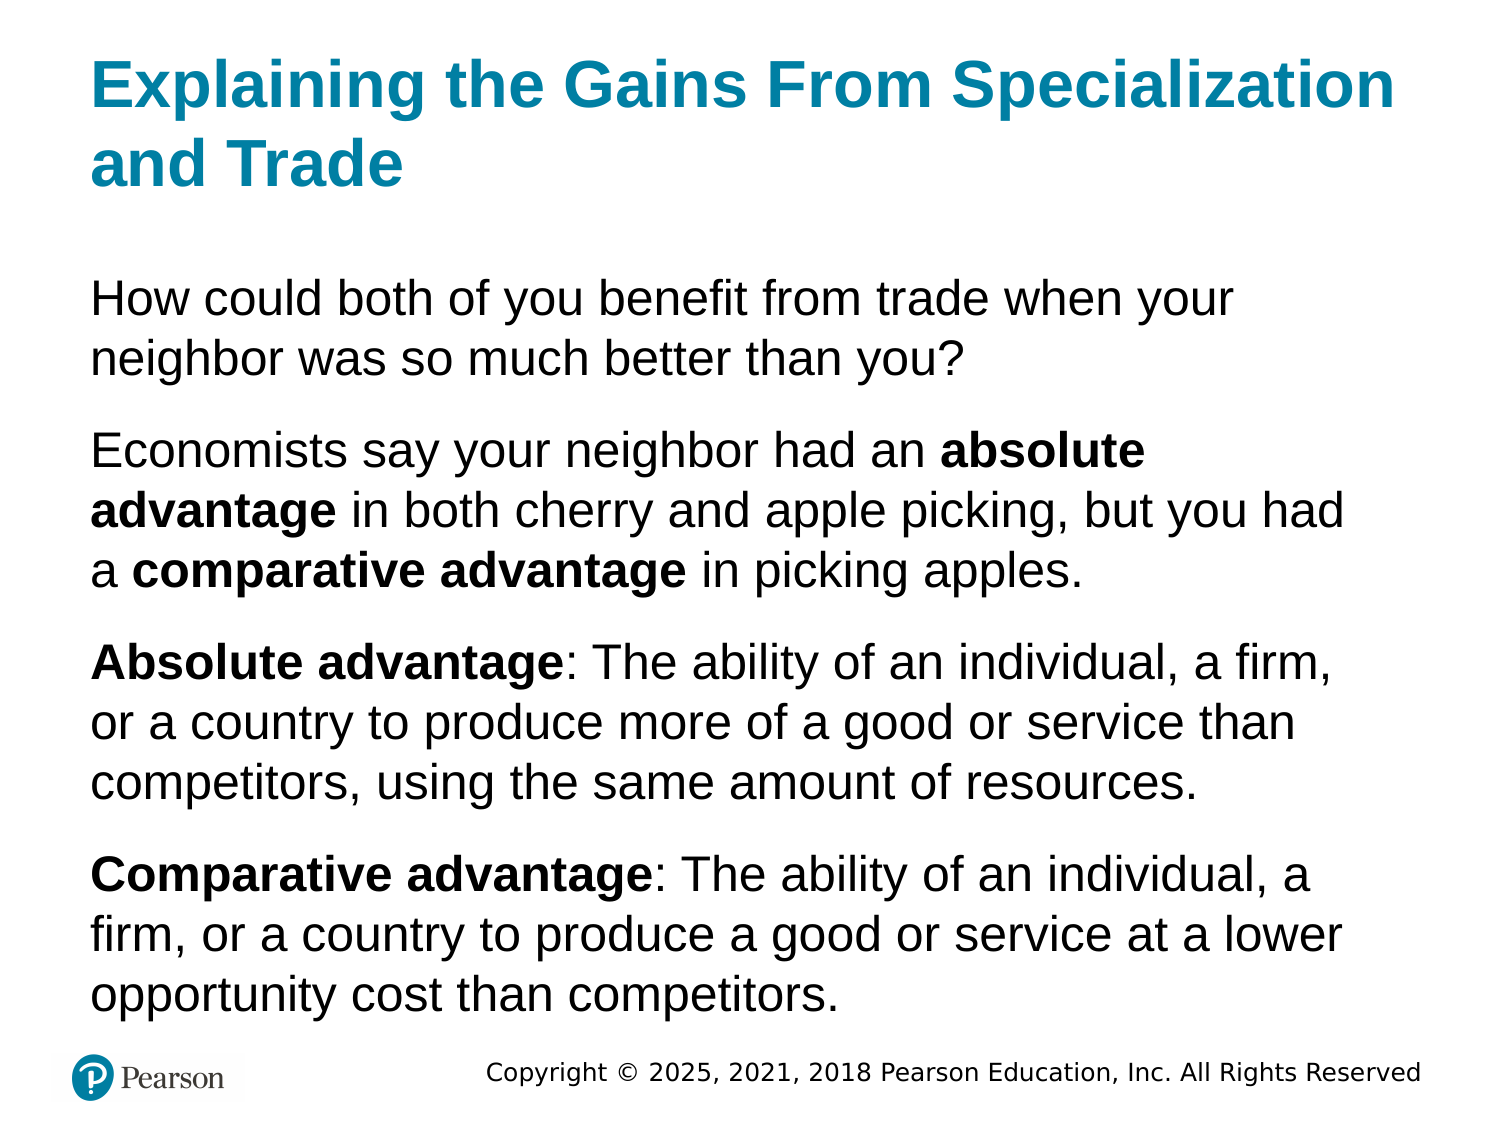

# Explaining the Gains From Specialization and Trade
How could both of you benefit from trade when your neighbor was so much better than you?
Economists say your neighbor had an absolute advantage in both cherry and apple picking, but you had a comparative advantage in picking apples.
Absolute advantage: The ability of an individual, a firm, or a country to produce more of a good or service than competitors, using the same amount of resources.
Comparative advantage: The ability of an individual, a firm, or a country to produce a good or service at a lower opportunity cost than competitors.